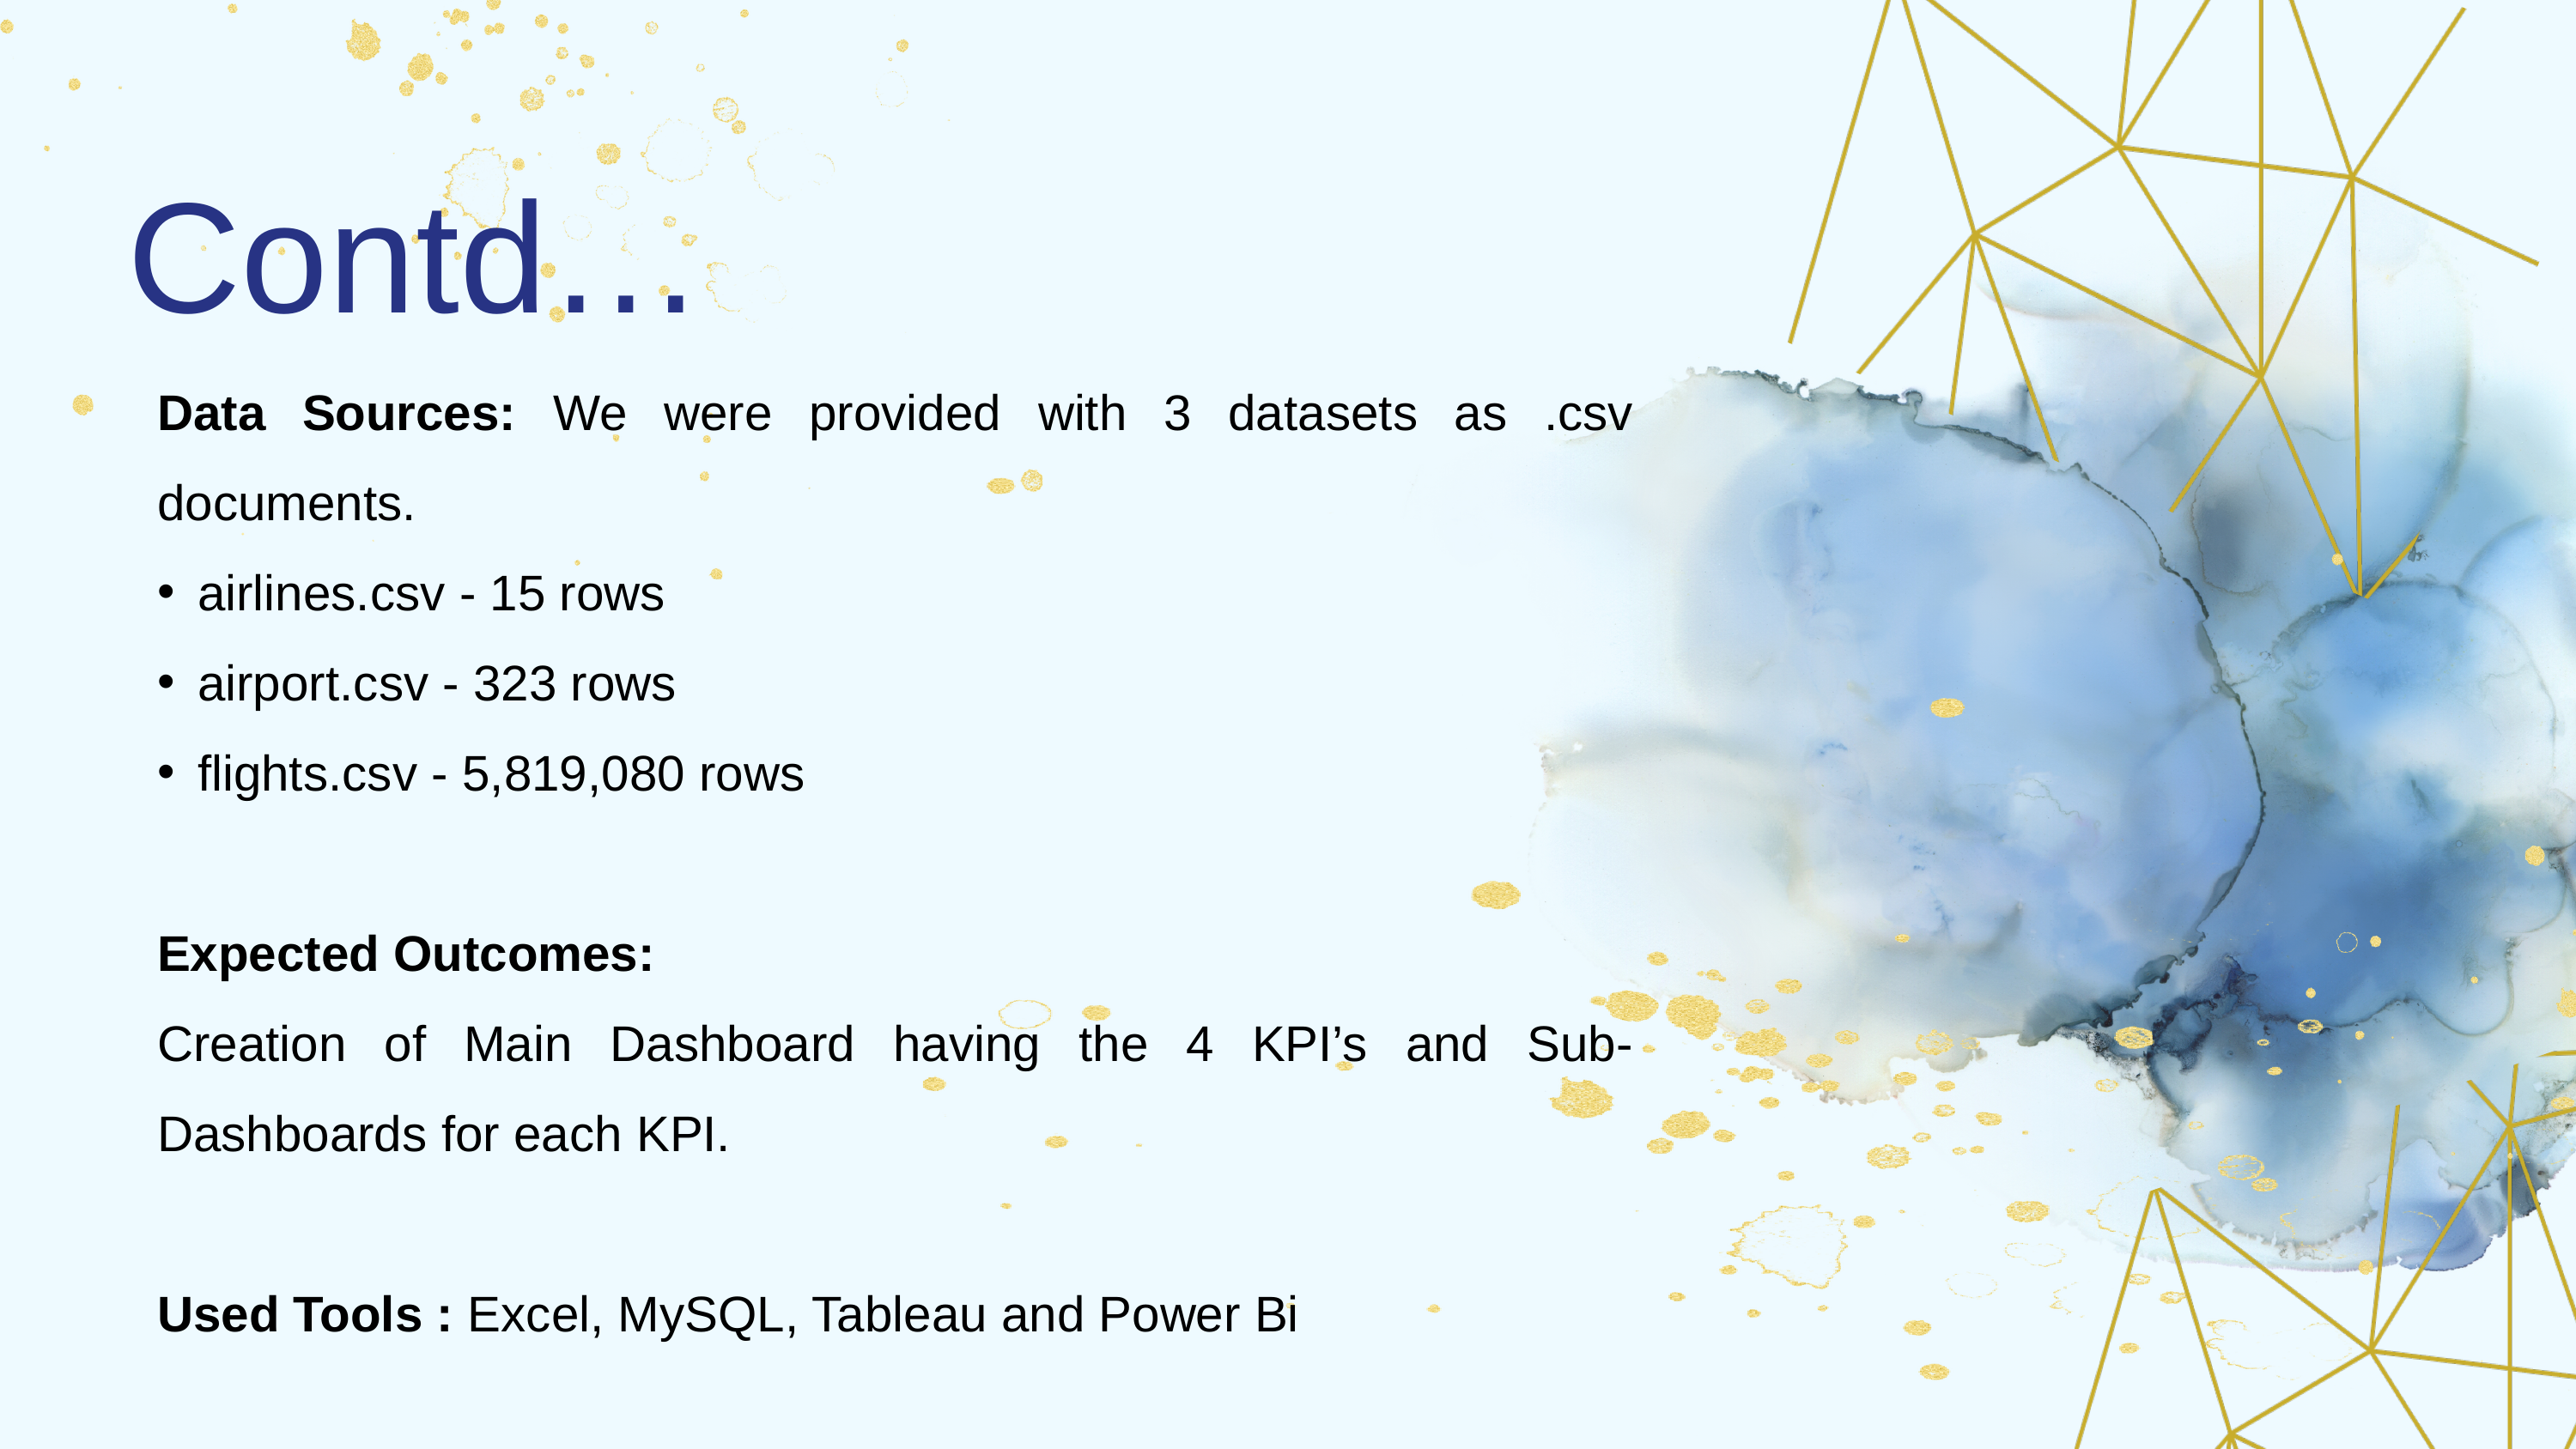

Contd…

Data Sources: We were provided with 3 datasets as .csv documents.
airlines.csv - 15 rows
airport.csv - 323 rows
flights.csv - 5,819,080 rows

Expected Outcomes:
Creation of Main Dashboard having the 4 KPI’s and Sub-Dashboards for each KPI.

Used Tools : Excel, MySQL, Tableau and Power Bi